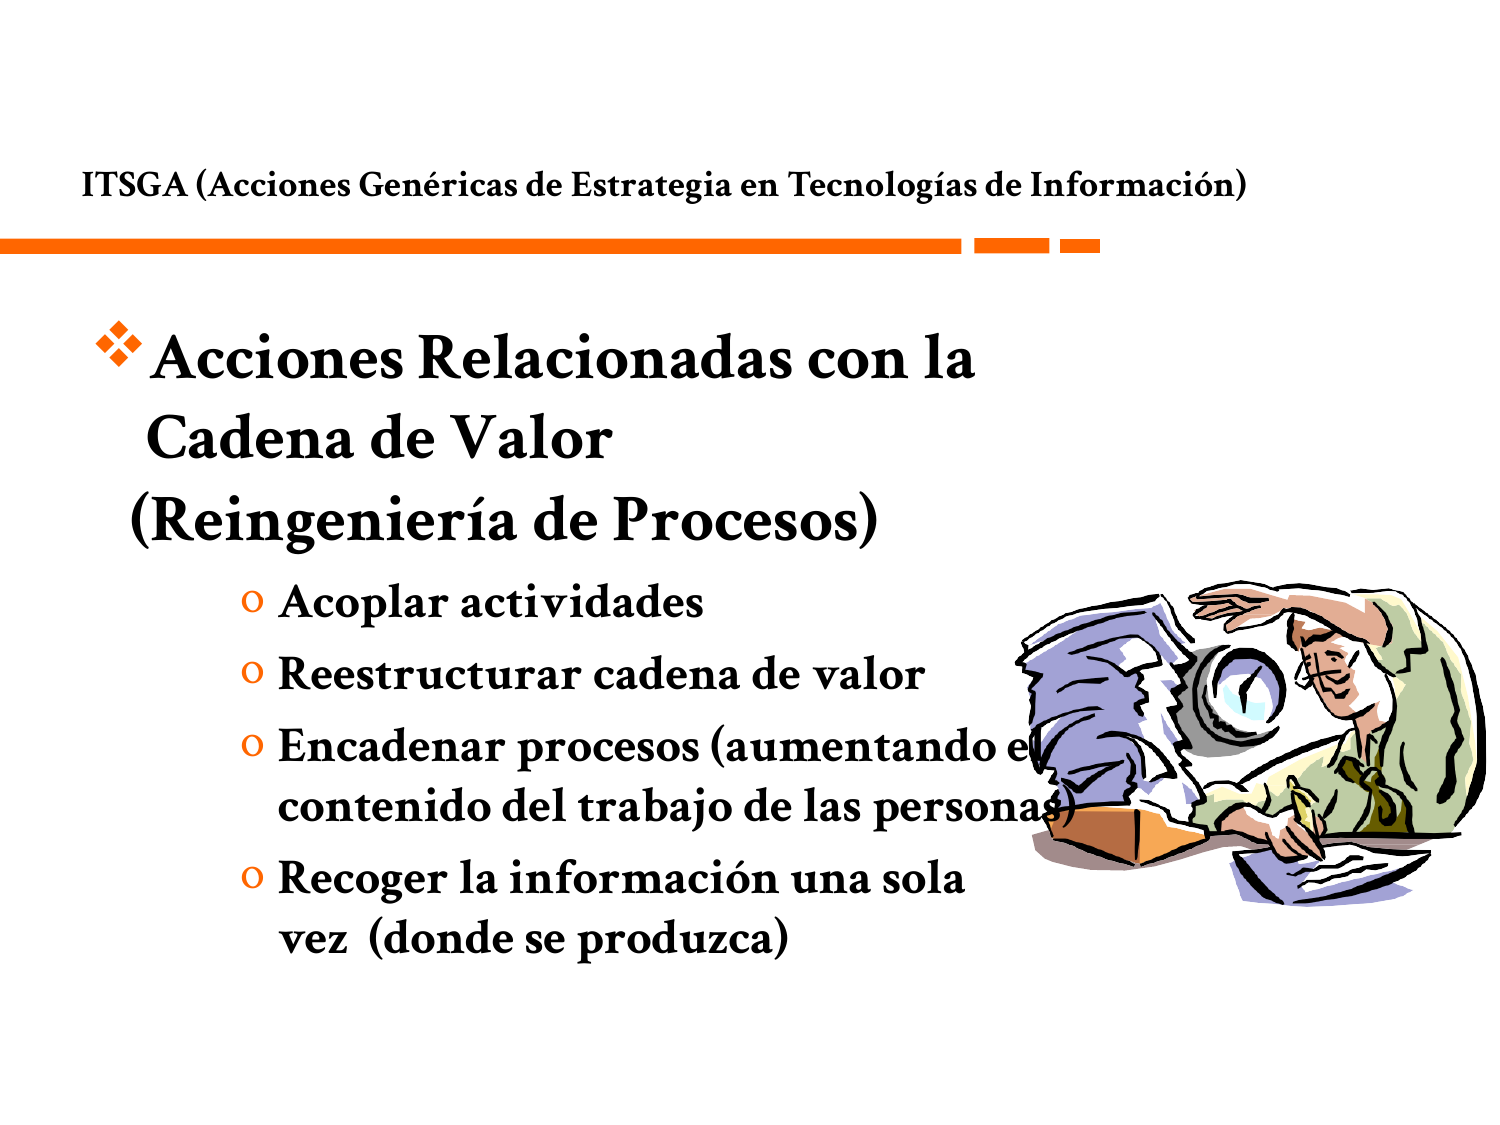

ITSGA (Acciones Genéricas de Estrategia en Tecnologías de Información)

Acciones Relacionadas con la Cadena de Valor
   (Reingeniería de Procesos)
Acoplar actividades
Reestructurar cadena de valor
Encadenar procesos (aumentando el  contenido del trabajo de las personas)
Recoger la información una sola vez  (donde se produzca)